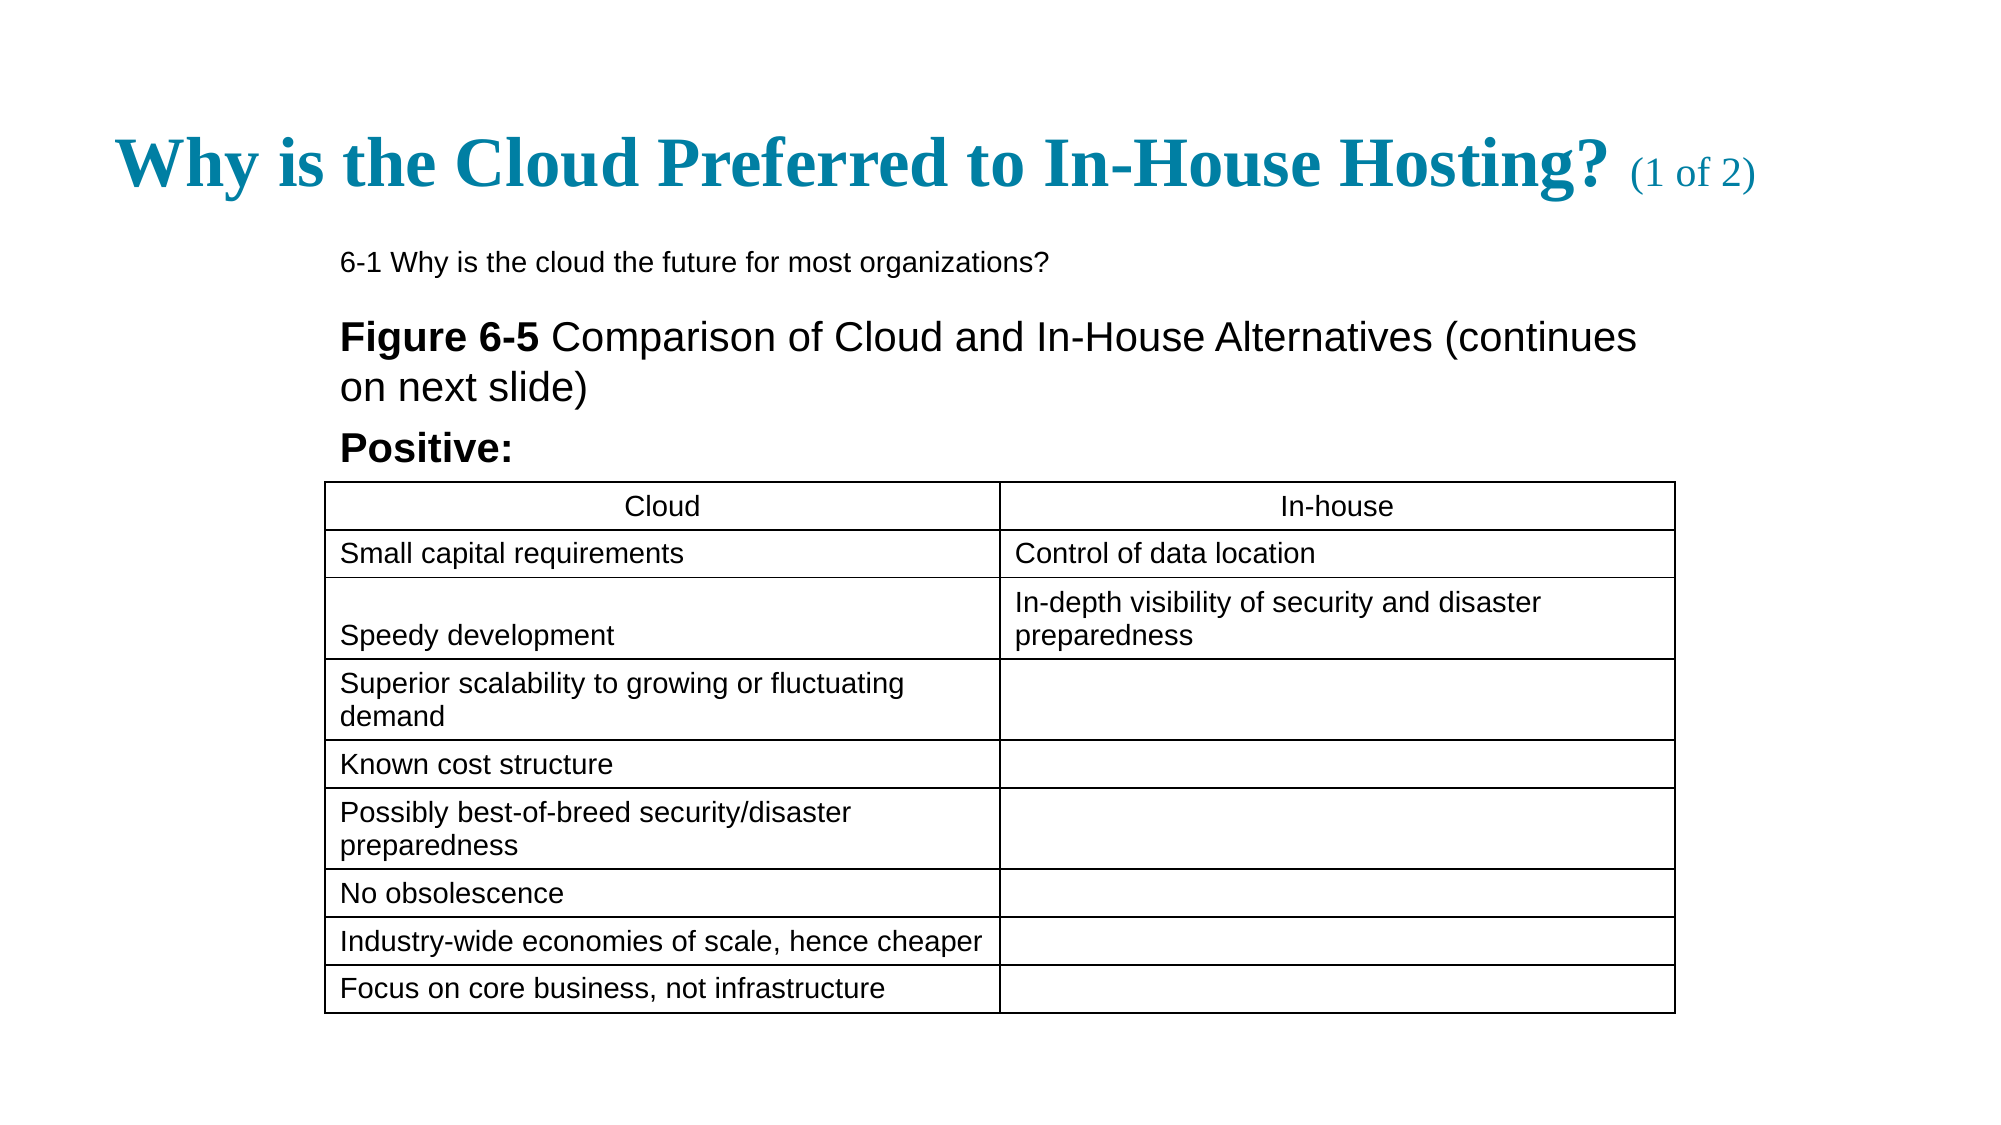

# Why is the Cloud Preferred to In-House Hosting? (1 of 2)
6-1 Why is the cloud the future for most organizations?
Figure 6-5 Comparison of Cloud and In-House Alternatives (continues on next slide)
Positive:
| Cloud | In-house |
| --- | --- |
| Small capital requirements | Control of data location |
| Speedy development | In-depth visibility of security and disaster preparedness |
| Superior scalability to growing or fluctuating demand |  |
| Known cost structure |  |
| Possibly best-of-breed security/disaster preparedness |  |
| No obsolescence |  |
| Industry-wide economies of scale, hence cheaper |  |
| Focus on core business, not infrastructure |  |